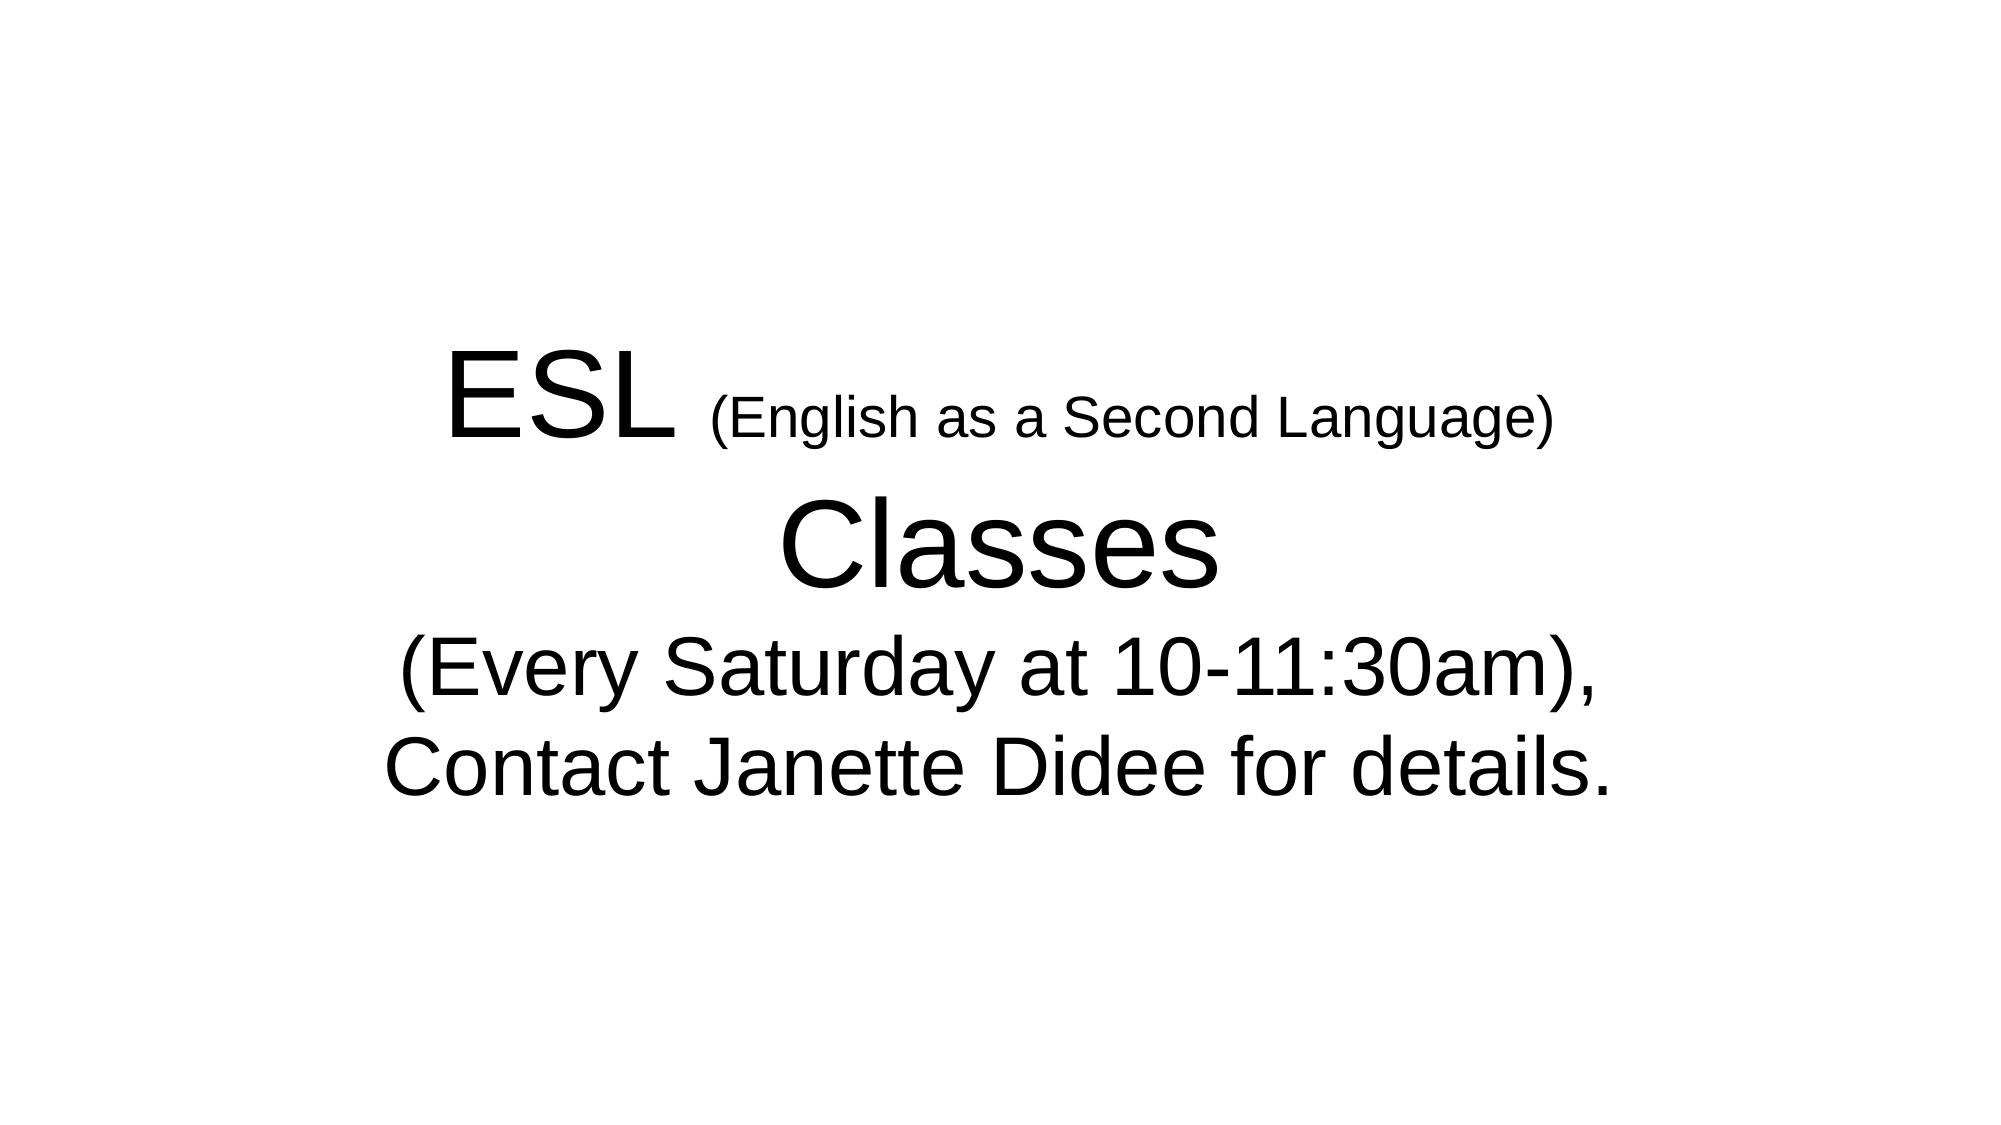

ESL (English as a Second Language) Classes
 (Every Saturday at 10-11:30am),
Contact Janette Didee for details.